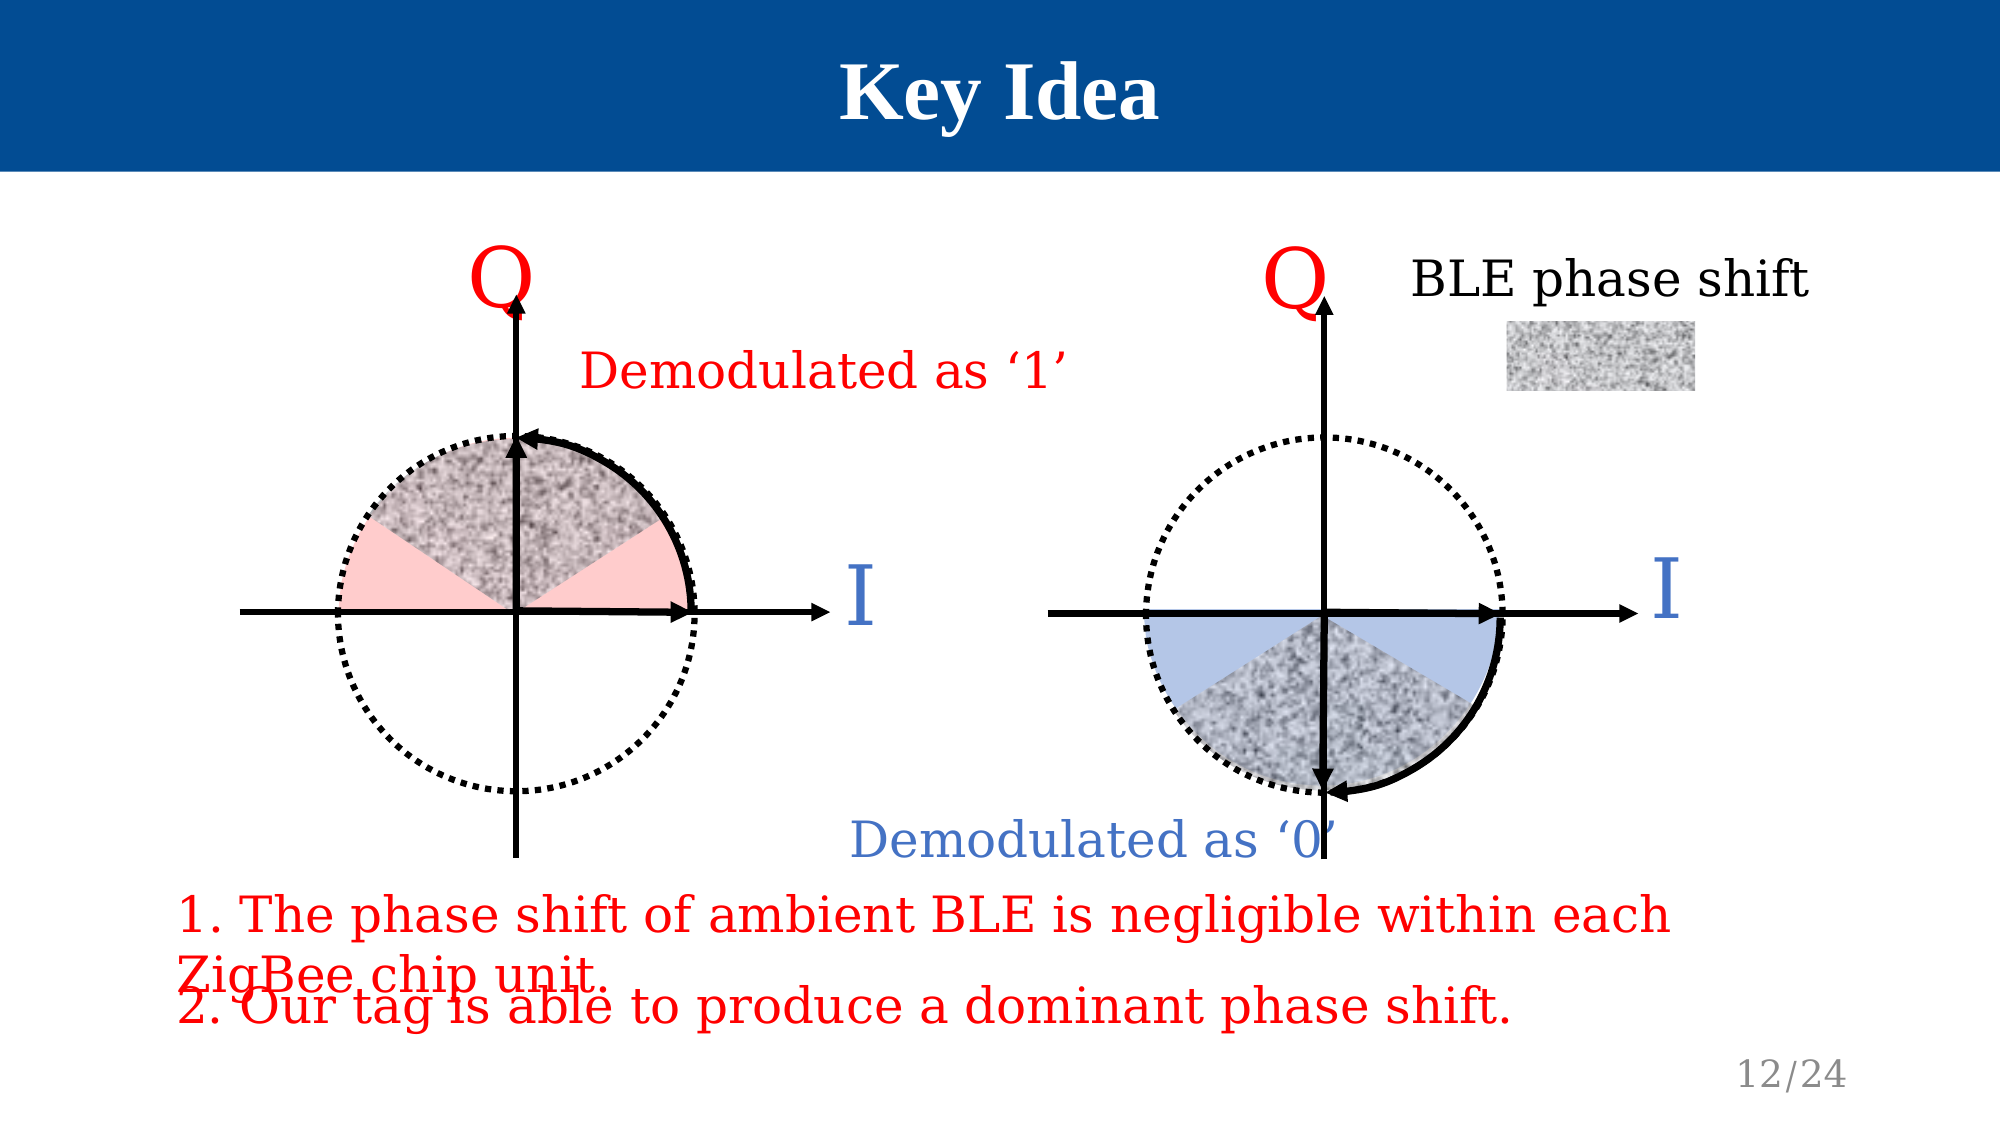

Key Idea
Q
Q
BLE phase shift

Demodulated as ‘1’

I
I

Demodulated as ‘0’
1. The phase shift of ambient BLE is negligible within each ZigBee chip unit.
2. Our tag is able to produce a dominant phase shift.
12/24